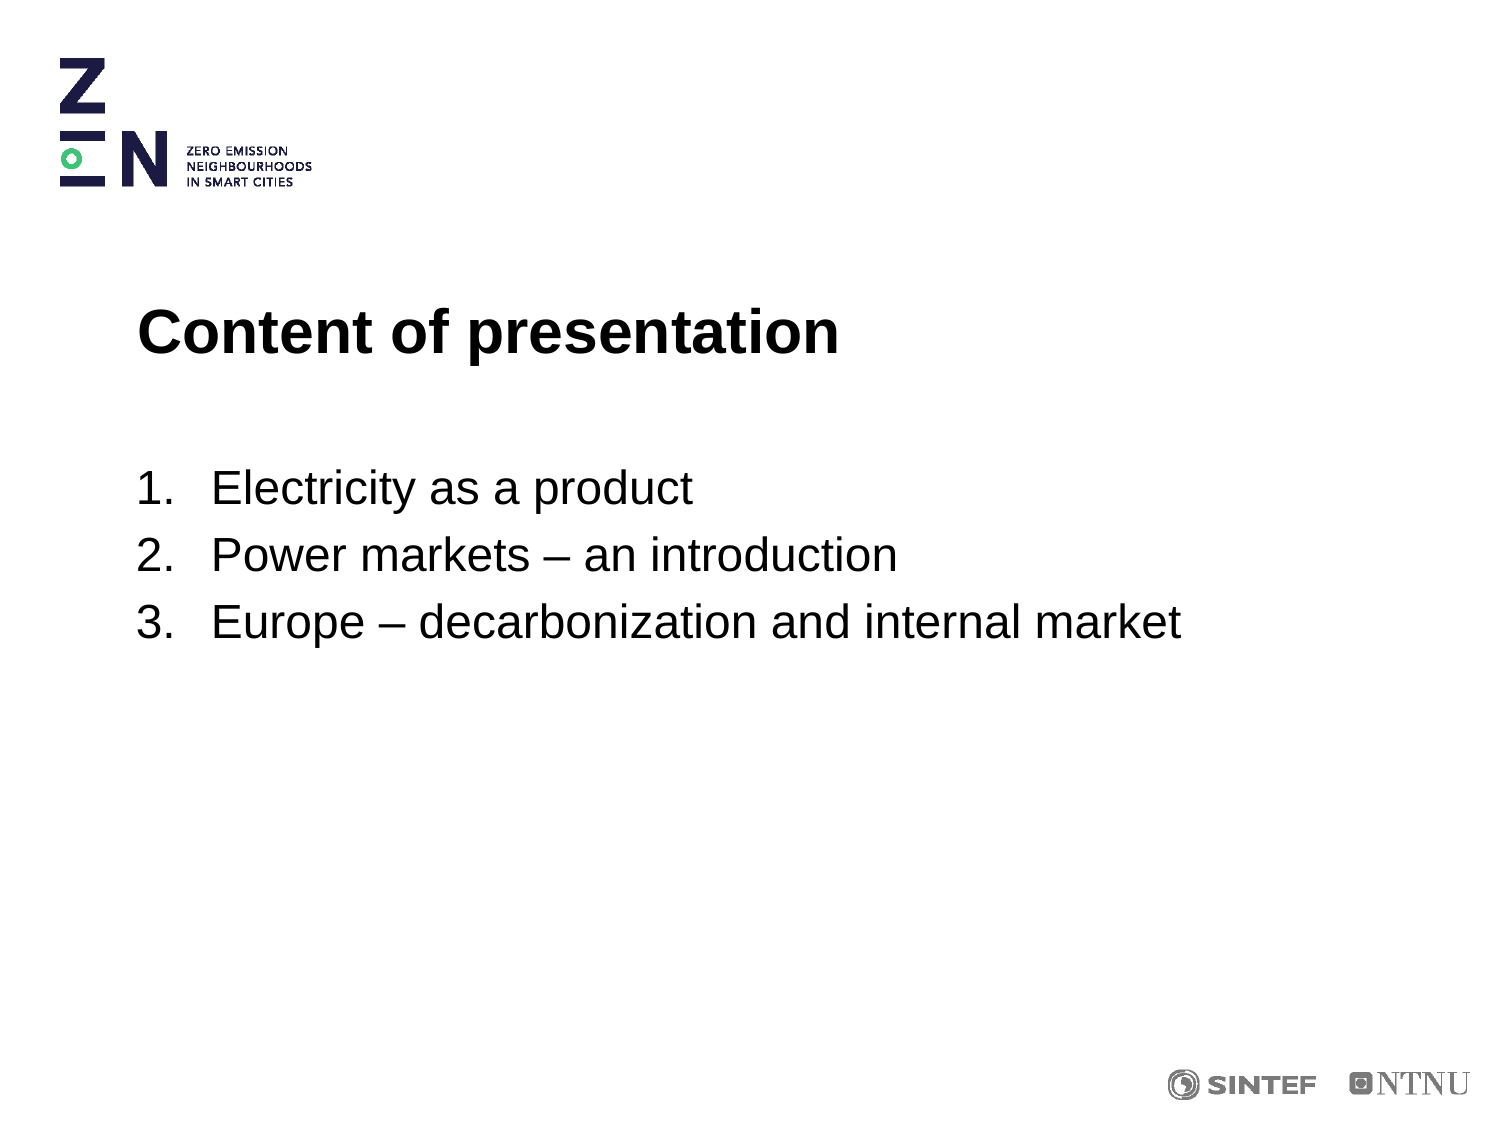

# Content of presentation
Electricity as a product
Power markets – an introduction
Europe – decarbonization and internal market